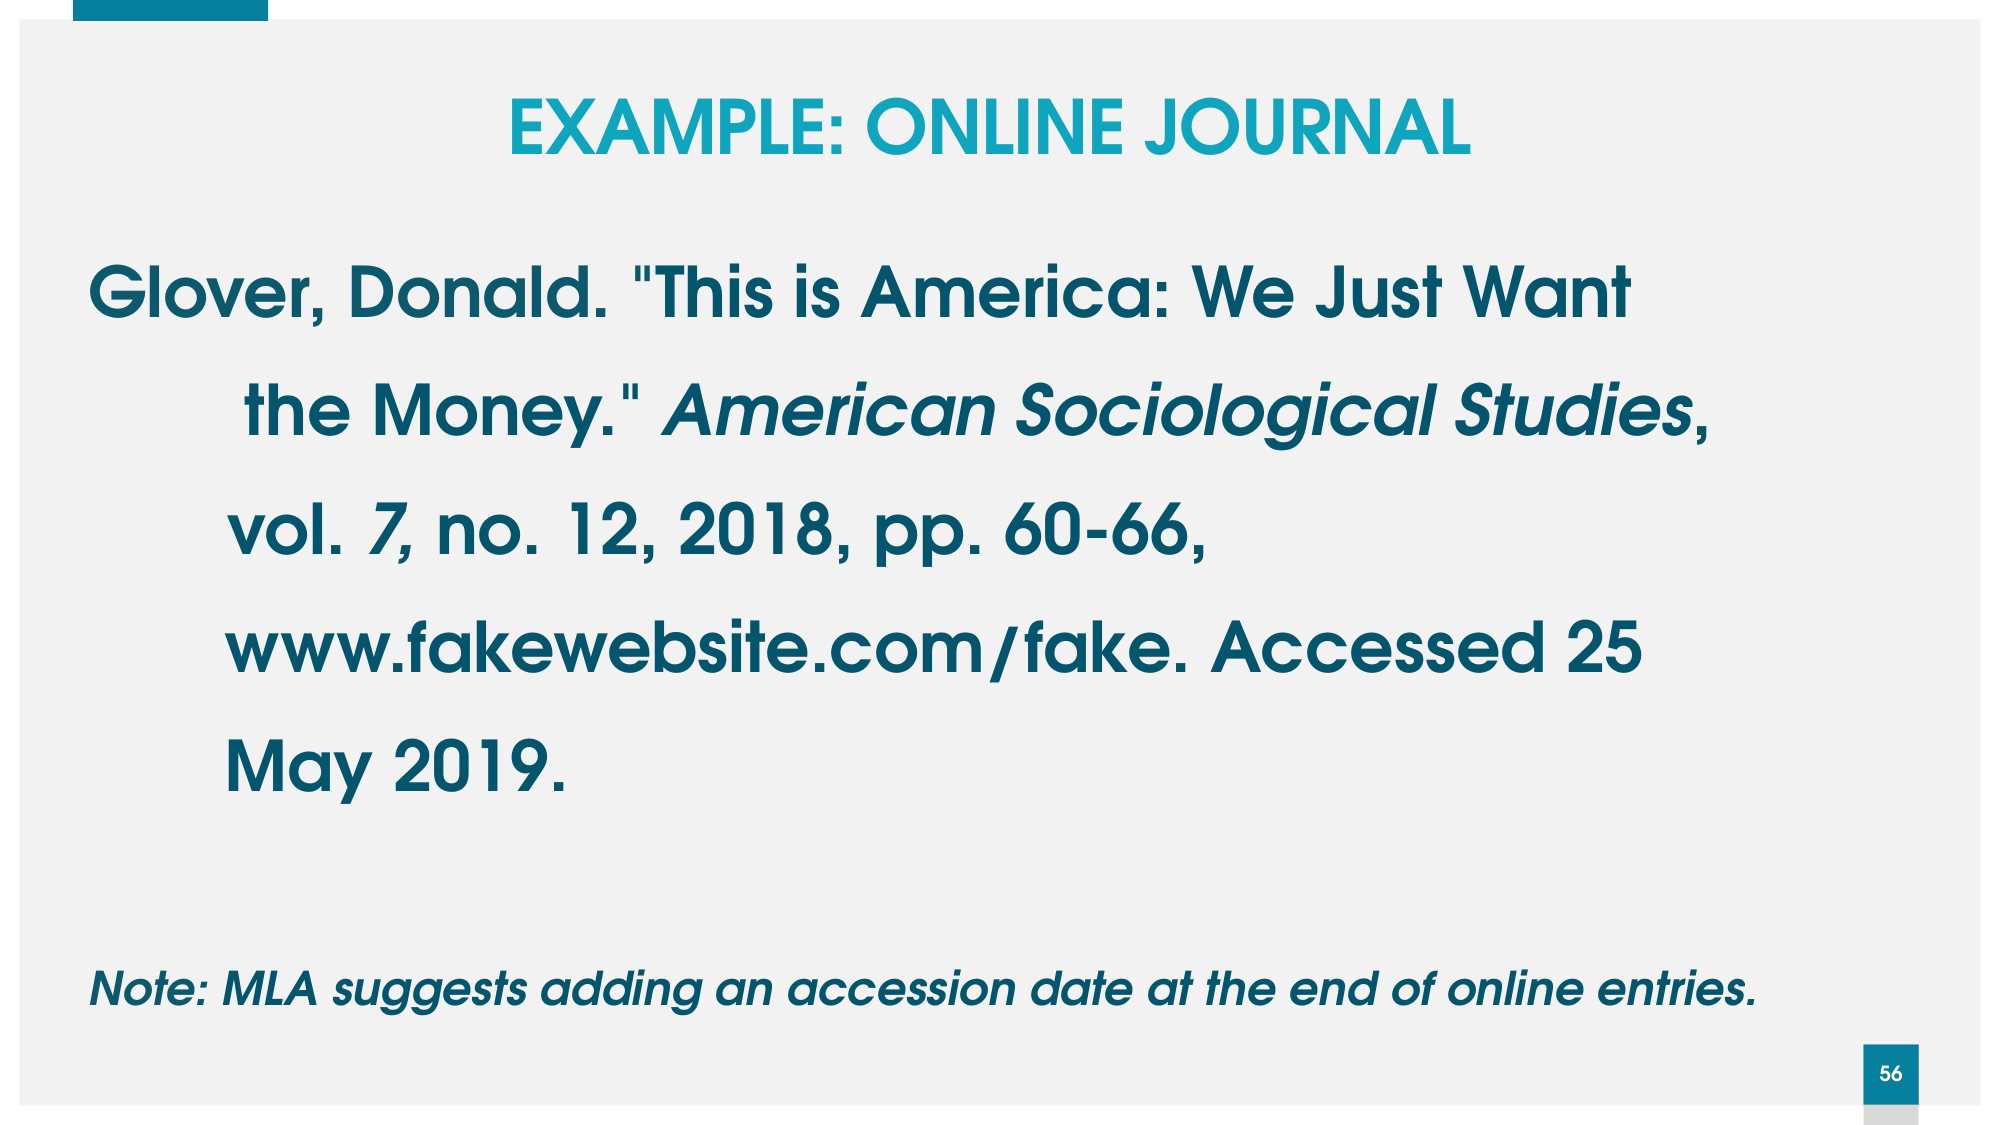

# EXAMPLE: ONLINE JOURNAL
Glover, Donald. "This is America: We Just Want
        the Money." American Sociological Studies,
	vol. 7, no. 12, 2018, pp. 60-66,
       www.fakewebsite.com/fake. Accessed 25
       May 2019.

Note: MLA suggests adding an accession date at the end of online entries.